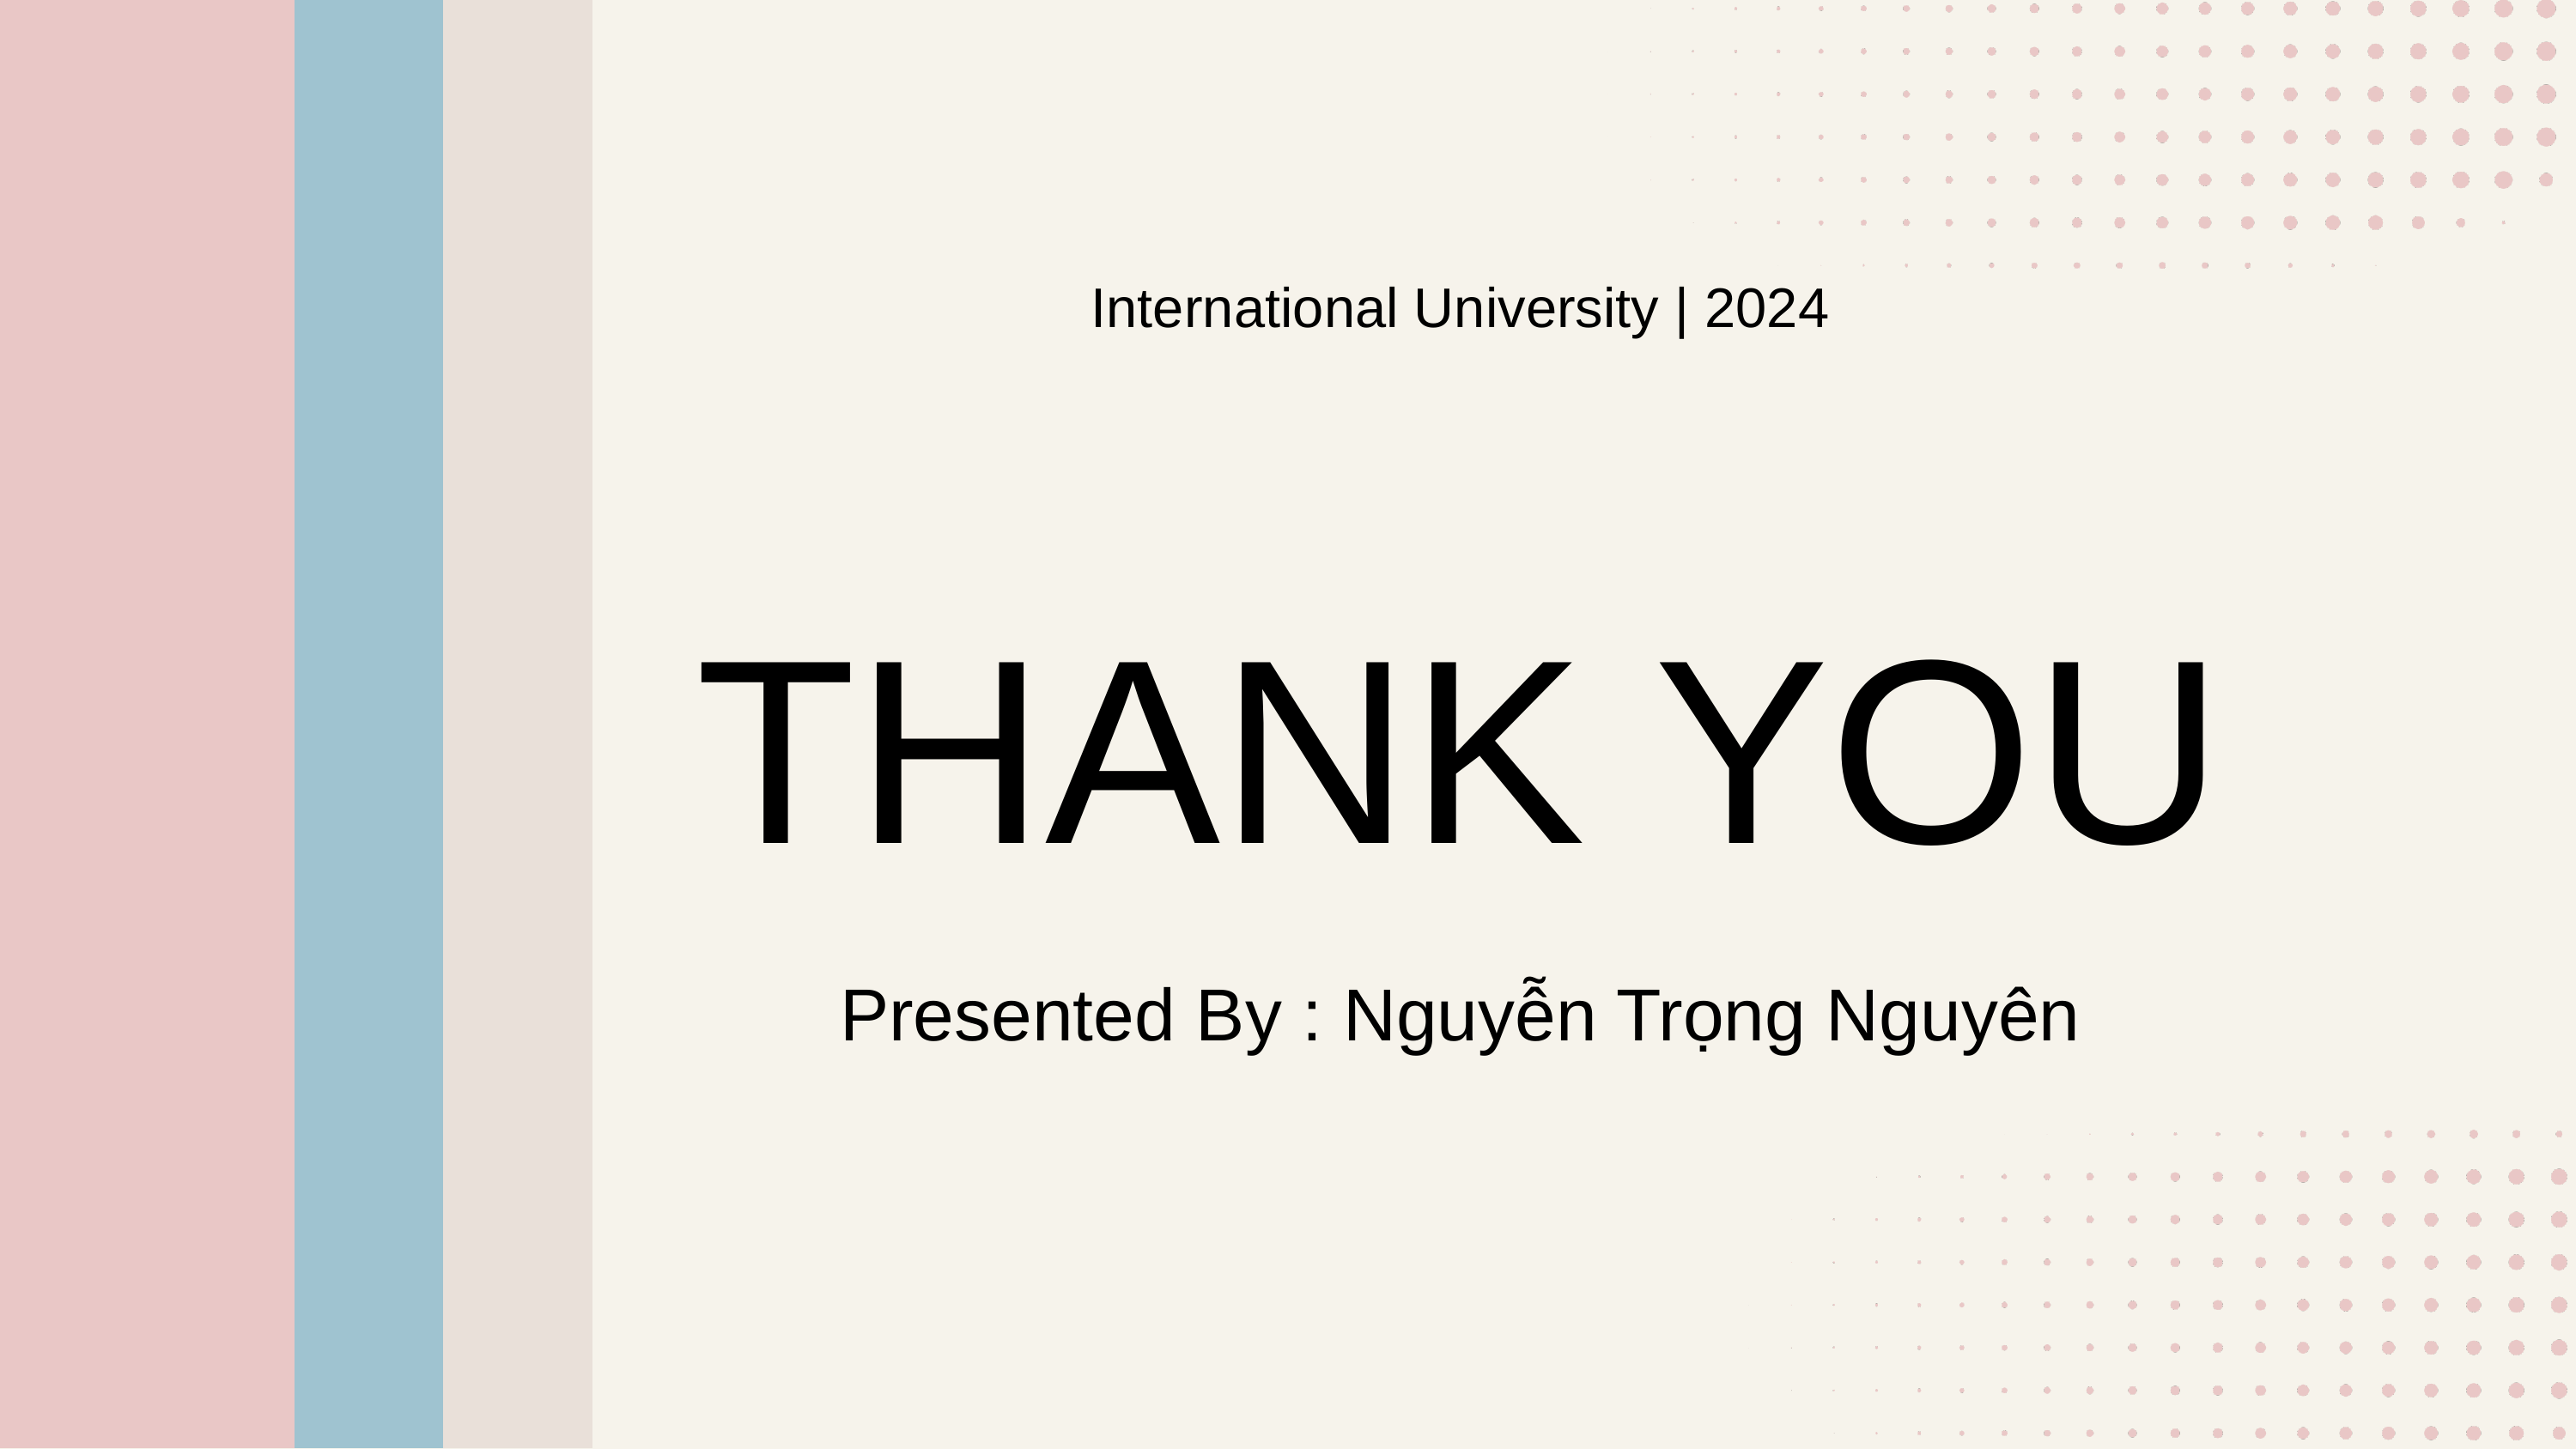

International University | 2024
THANK YOU
Presented By : Nguyễn Trọng Nguyên